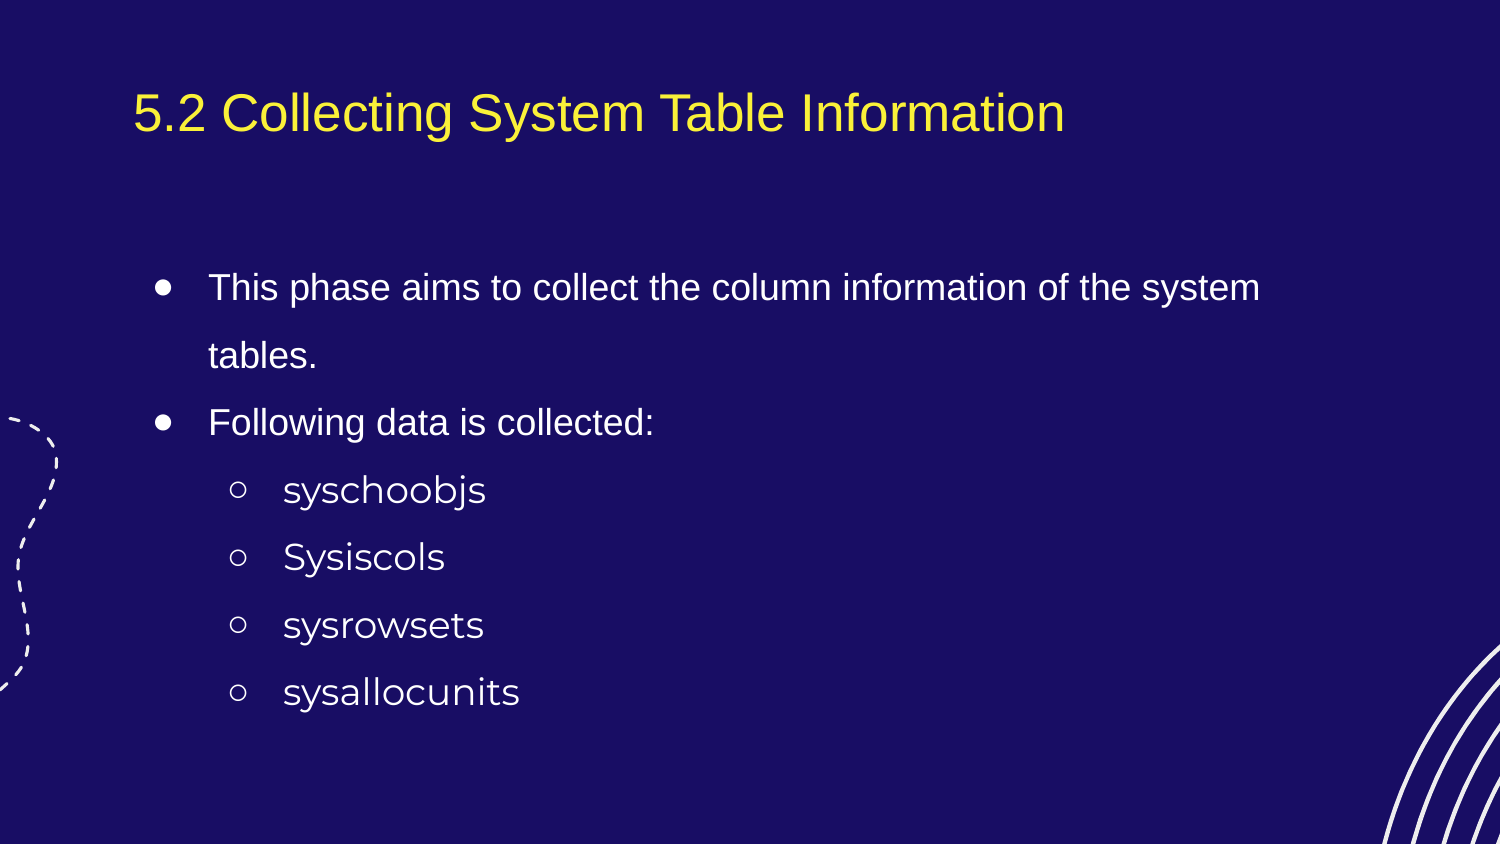

# 5.2 Collecting System Table Information
This phase aims to collect the column information of the system tables.
Following data is collected:
syschoobjs
Sysiscols
sysrowsets
sysallocunits